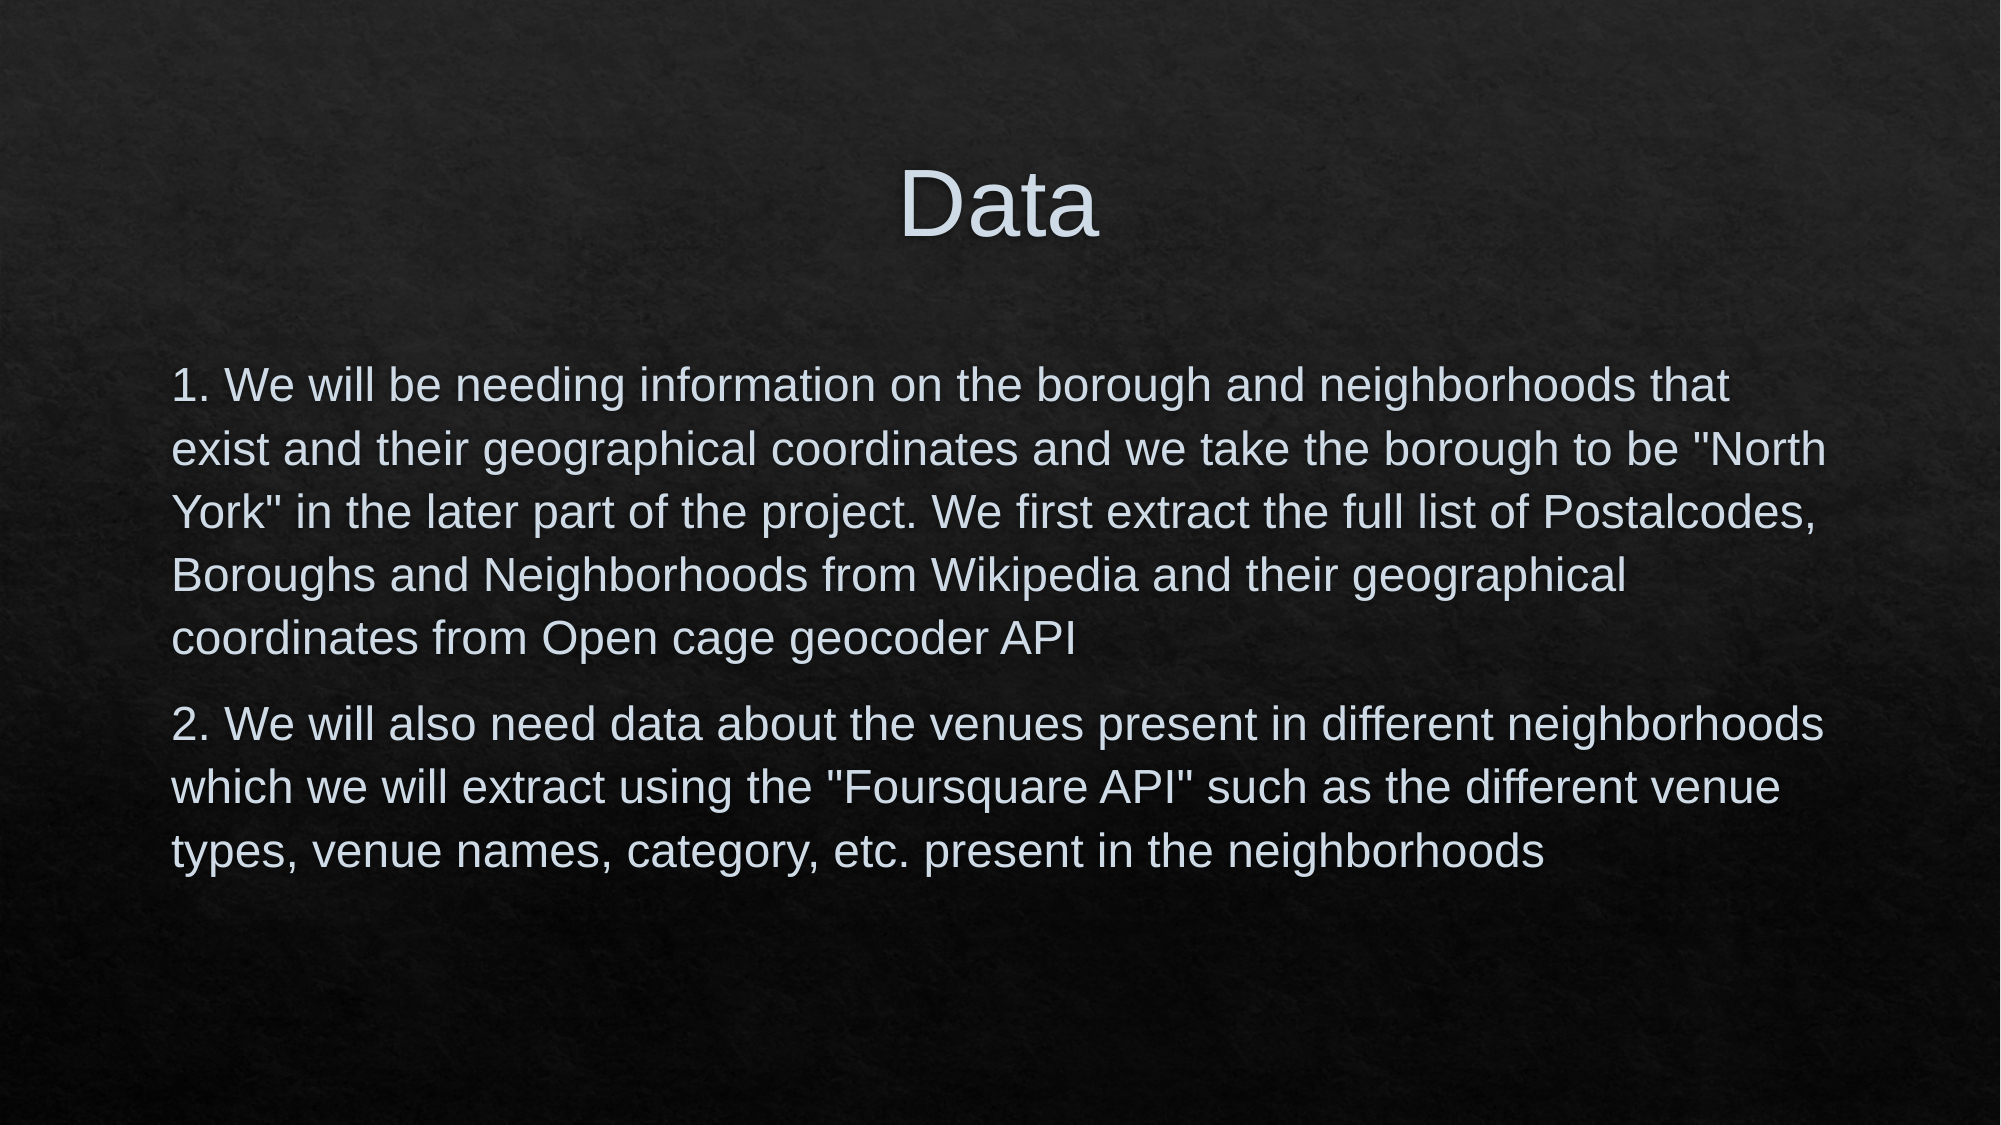

# Data
1. We will be needing information on the borough and neighborhoods that exist and their geographical coordinates and we take the borough to be "North York" in the later part of the project. We first extract the full list of Postalcodes, Boroughs and Neighborhoods from Wikipedia and their geographical coordinates from Open cage geocoder API
2. We will also need data about the venues present in different neighborhoods which we will extract using the "Foursquare API" such as the different venue types, venue names, category, etc. present in the neighborhoods